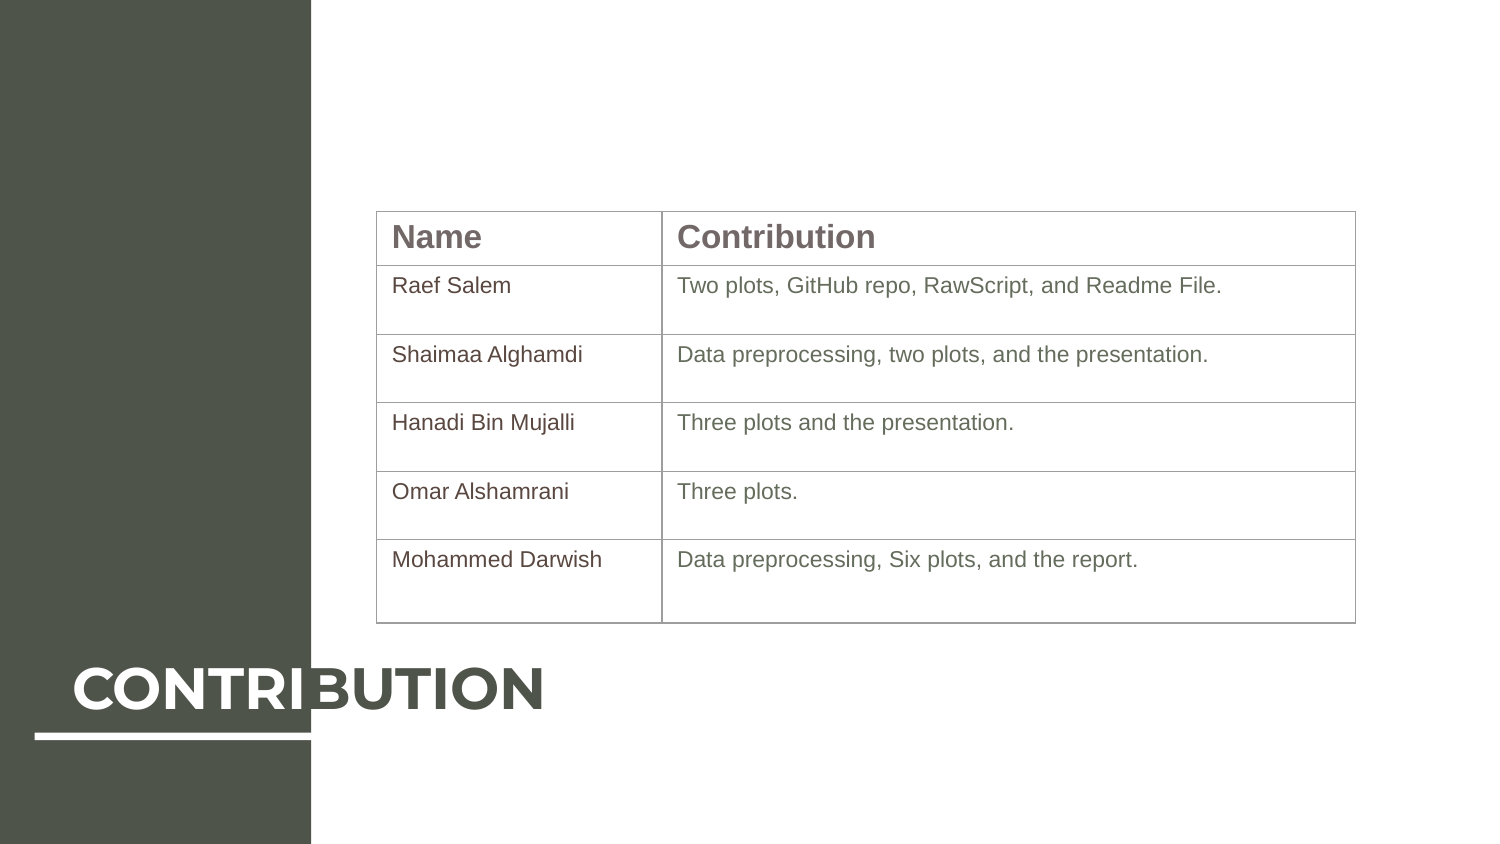

| Name | Contribution |
| --- | --- |
| Raef Salem | Two plots, GitHub repo, RawScript, and Readme File. |
| Shaimaa Alghamdi | Data preprocessing, two plots, and the presentation. |
| Hanadi Bin Mujalli | Three plots and the presentation. |
| Omar Alshamrani | Three plots. |
| Mohammed Darwish | Data preprocessing, Six plots, and the report. |

# CONTRIBUTION